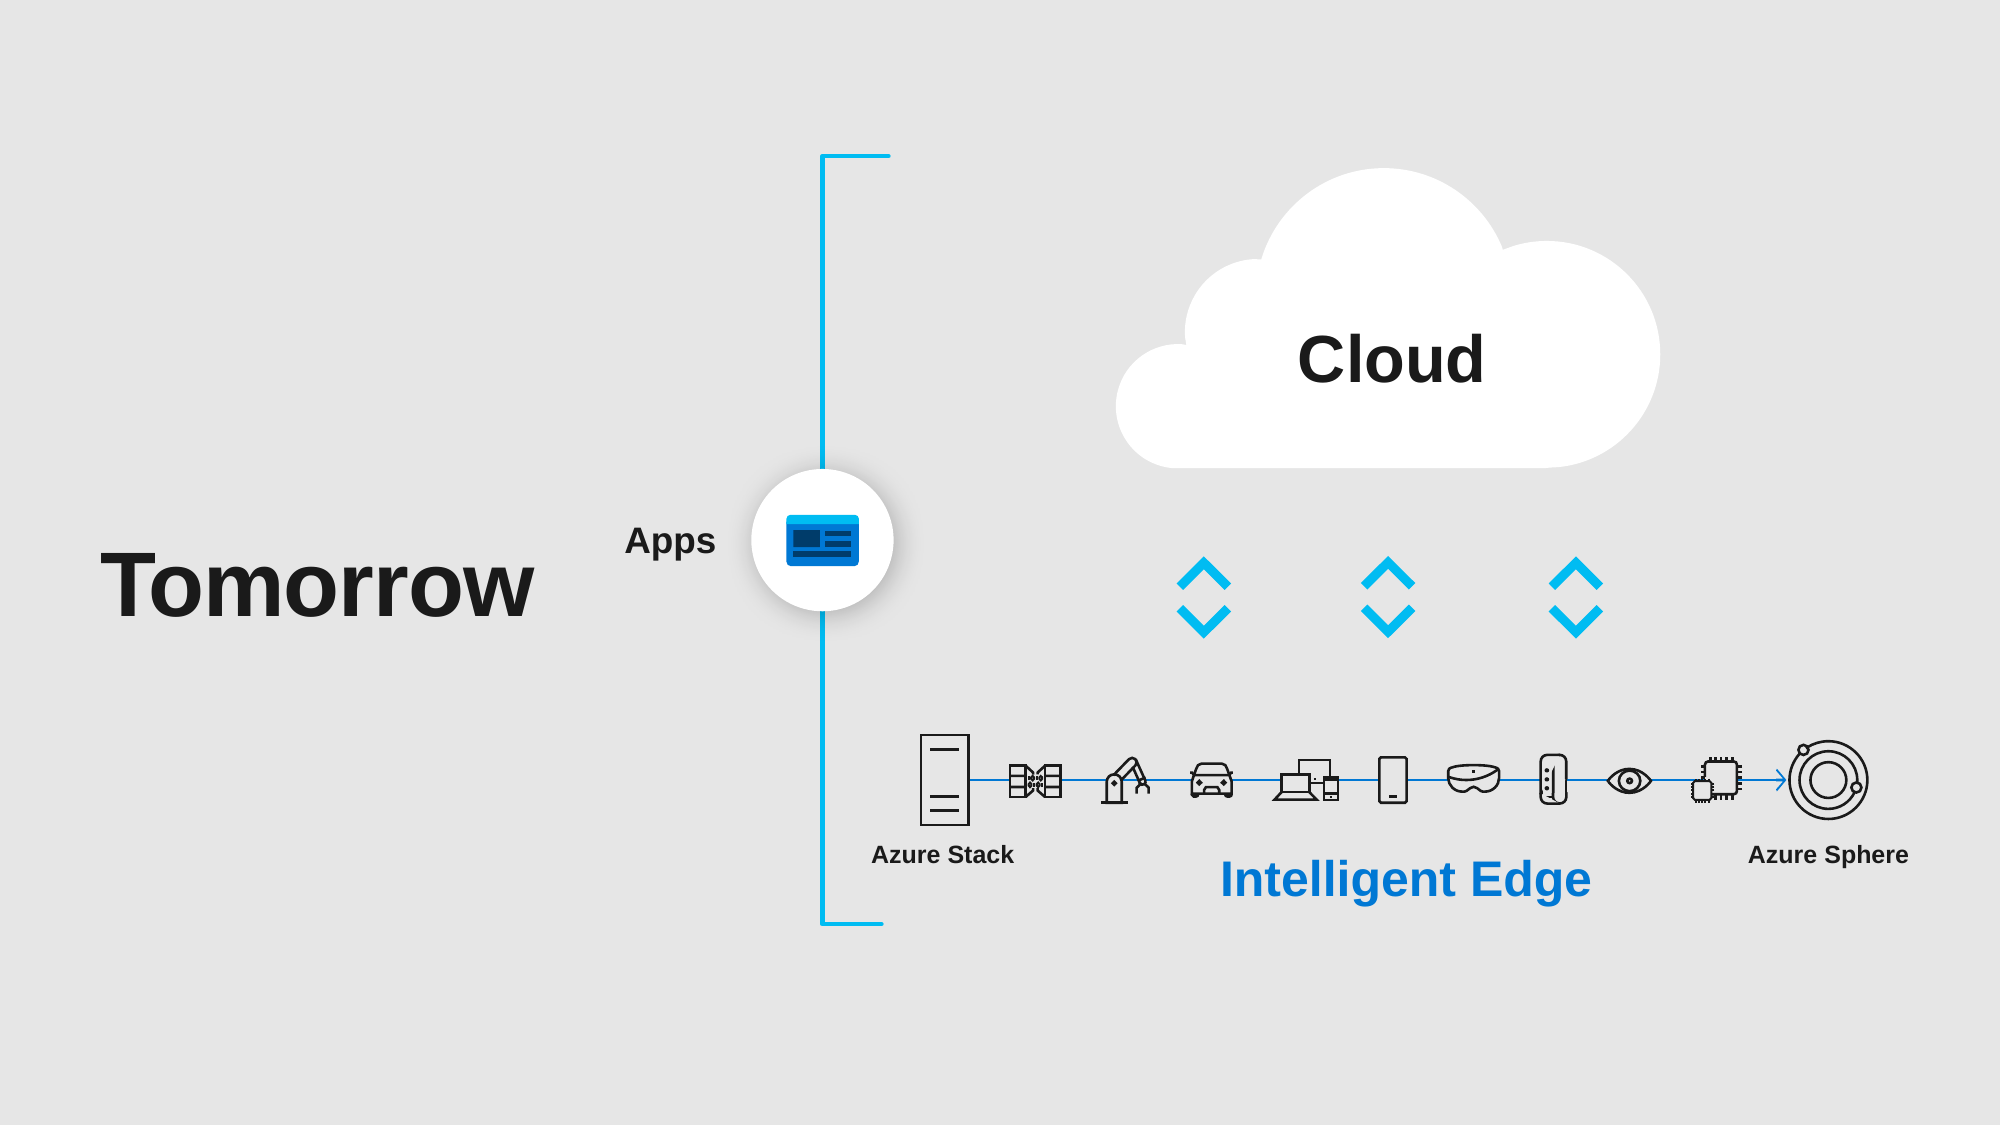

Cloud

Apps

Tomorrow

Azure Stack
Azure Sphere
Intelligent Edge